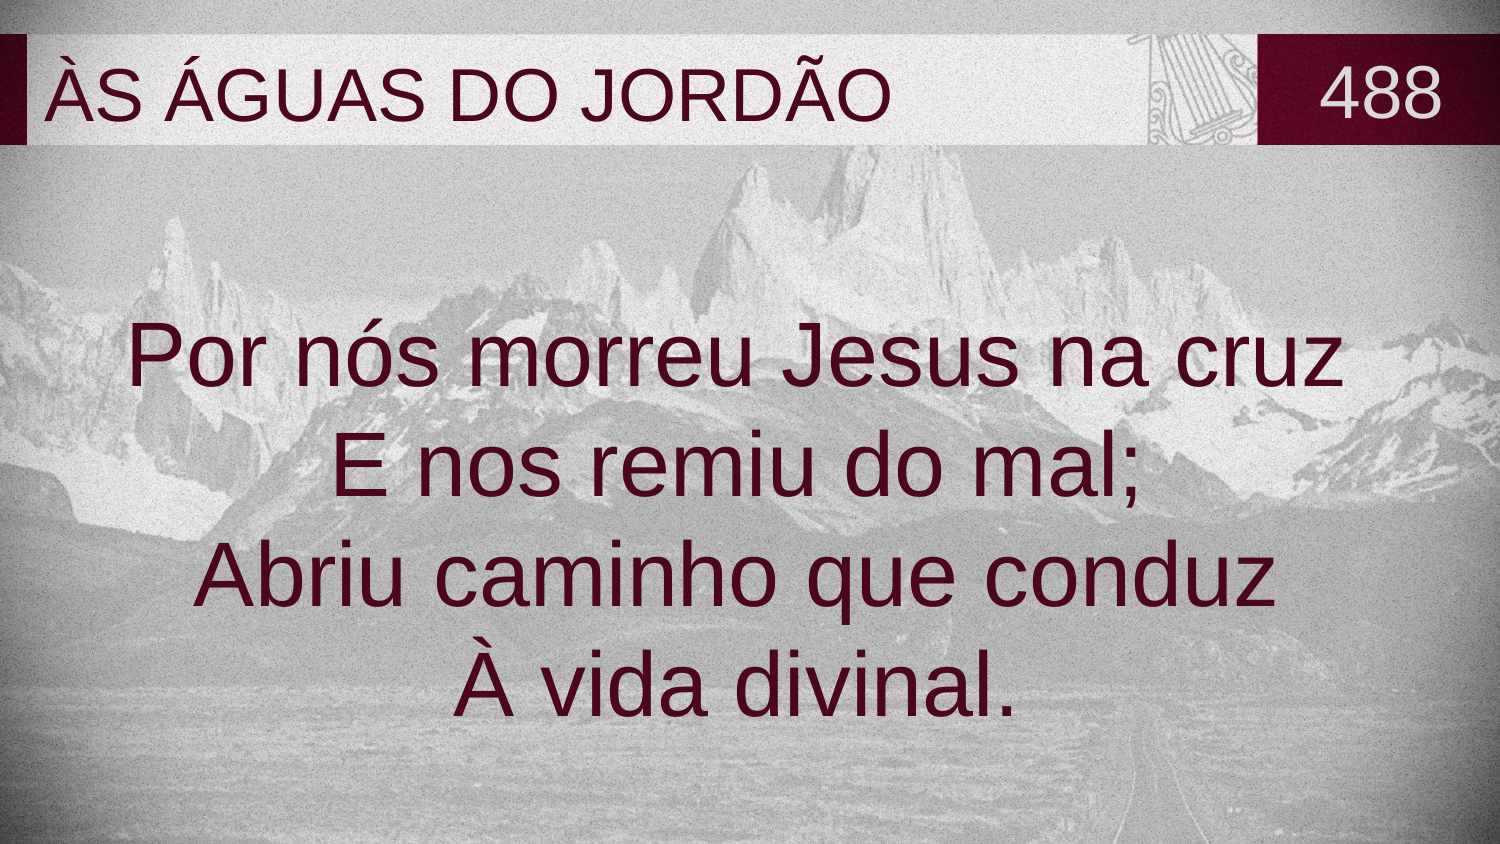

# ÀS ÁGUAS DO JORDÃO
488
Por nós morreu Jesus na cruz
E nos remiu do mal;
Abriu caminho que conduz
À vida divinal.